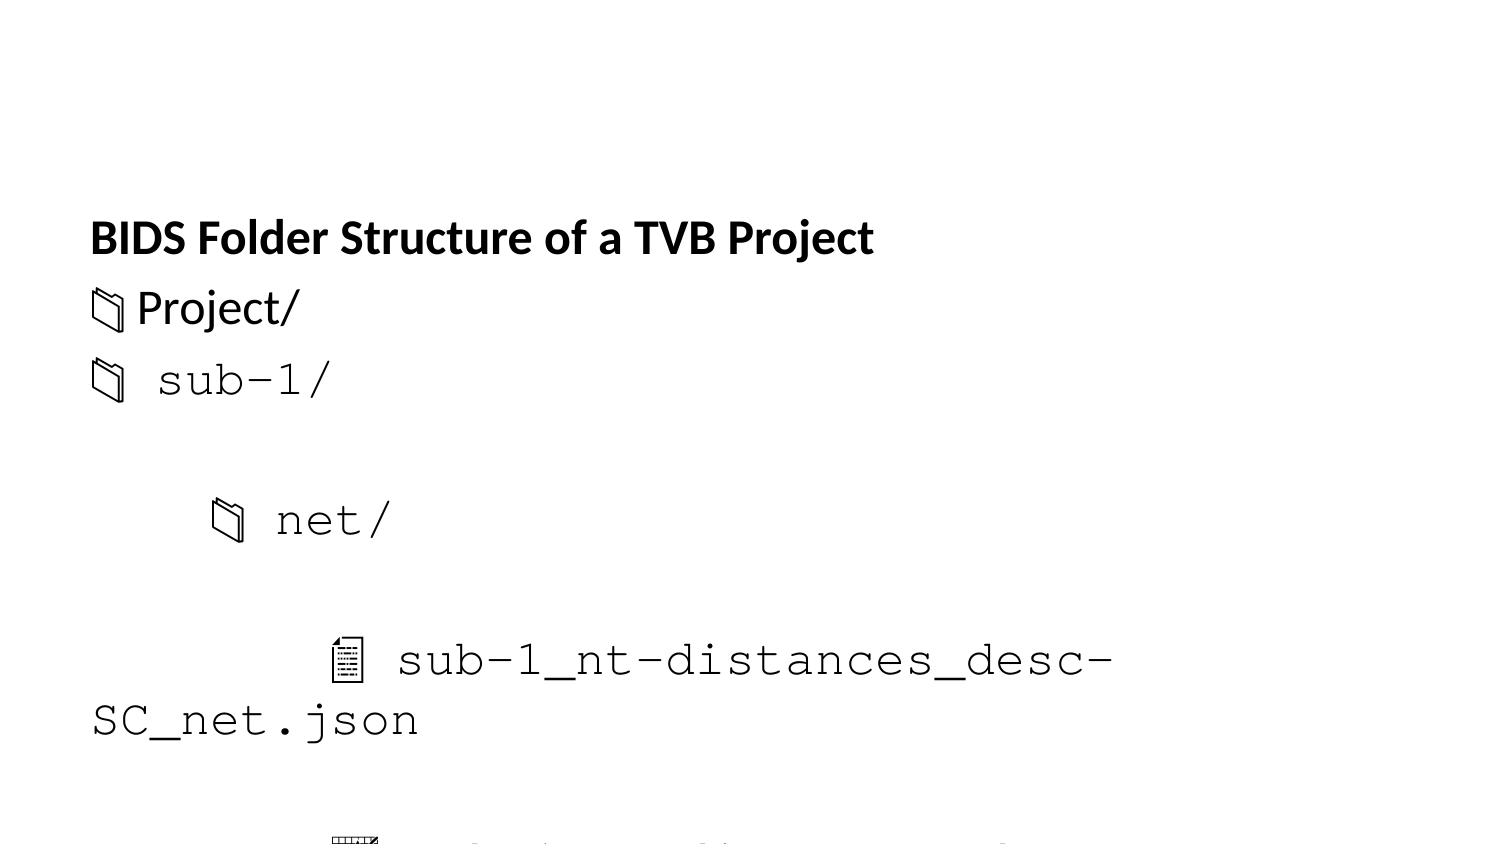

BIDS Folder Structure of a TVB Project
📁 Project/
📁 sub-1/

    📁 net/

        📄 sub-1_nt-distances_desc-SC_net.json

        📈 sub-1_nt-distances_desc-SC_net.tsv

        📄 sub-1_nt-weights_desc-SC_net.json

        📈 sub-1_nt-weights_desc-SC_net.tsv

    📁 eq/

        📄 sub-1_desc-JansenRit_lems.json

        📈 sub-1_desc-JansenRit_lems.xml

    📁 ts/

        📄 sub-1_desc-simVOIy1_ts.json

        📈 sub-1_desc-simVOIy1_ts.tsv

        📄 sub-1_desc-simVOIy2_ts.json

        📈 sub-1_desc-simVOIy2_ts.tsv